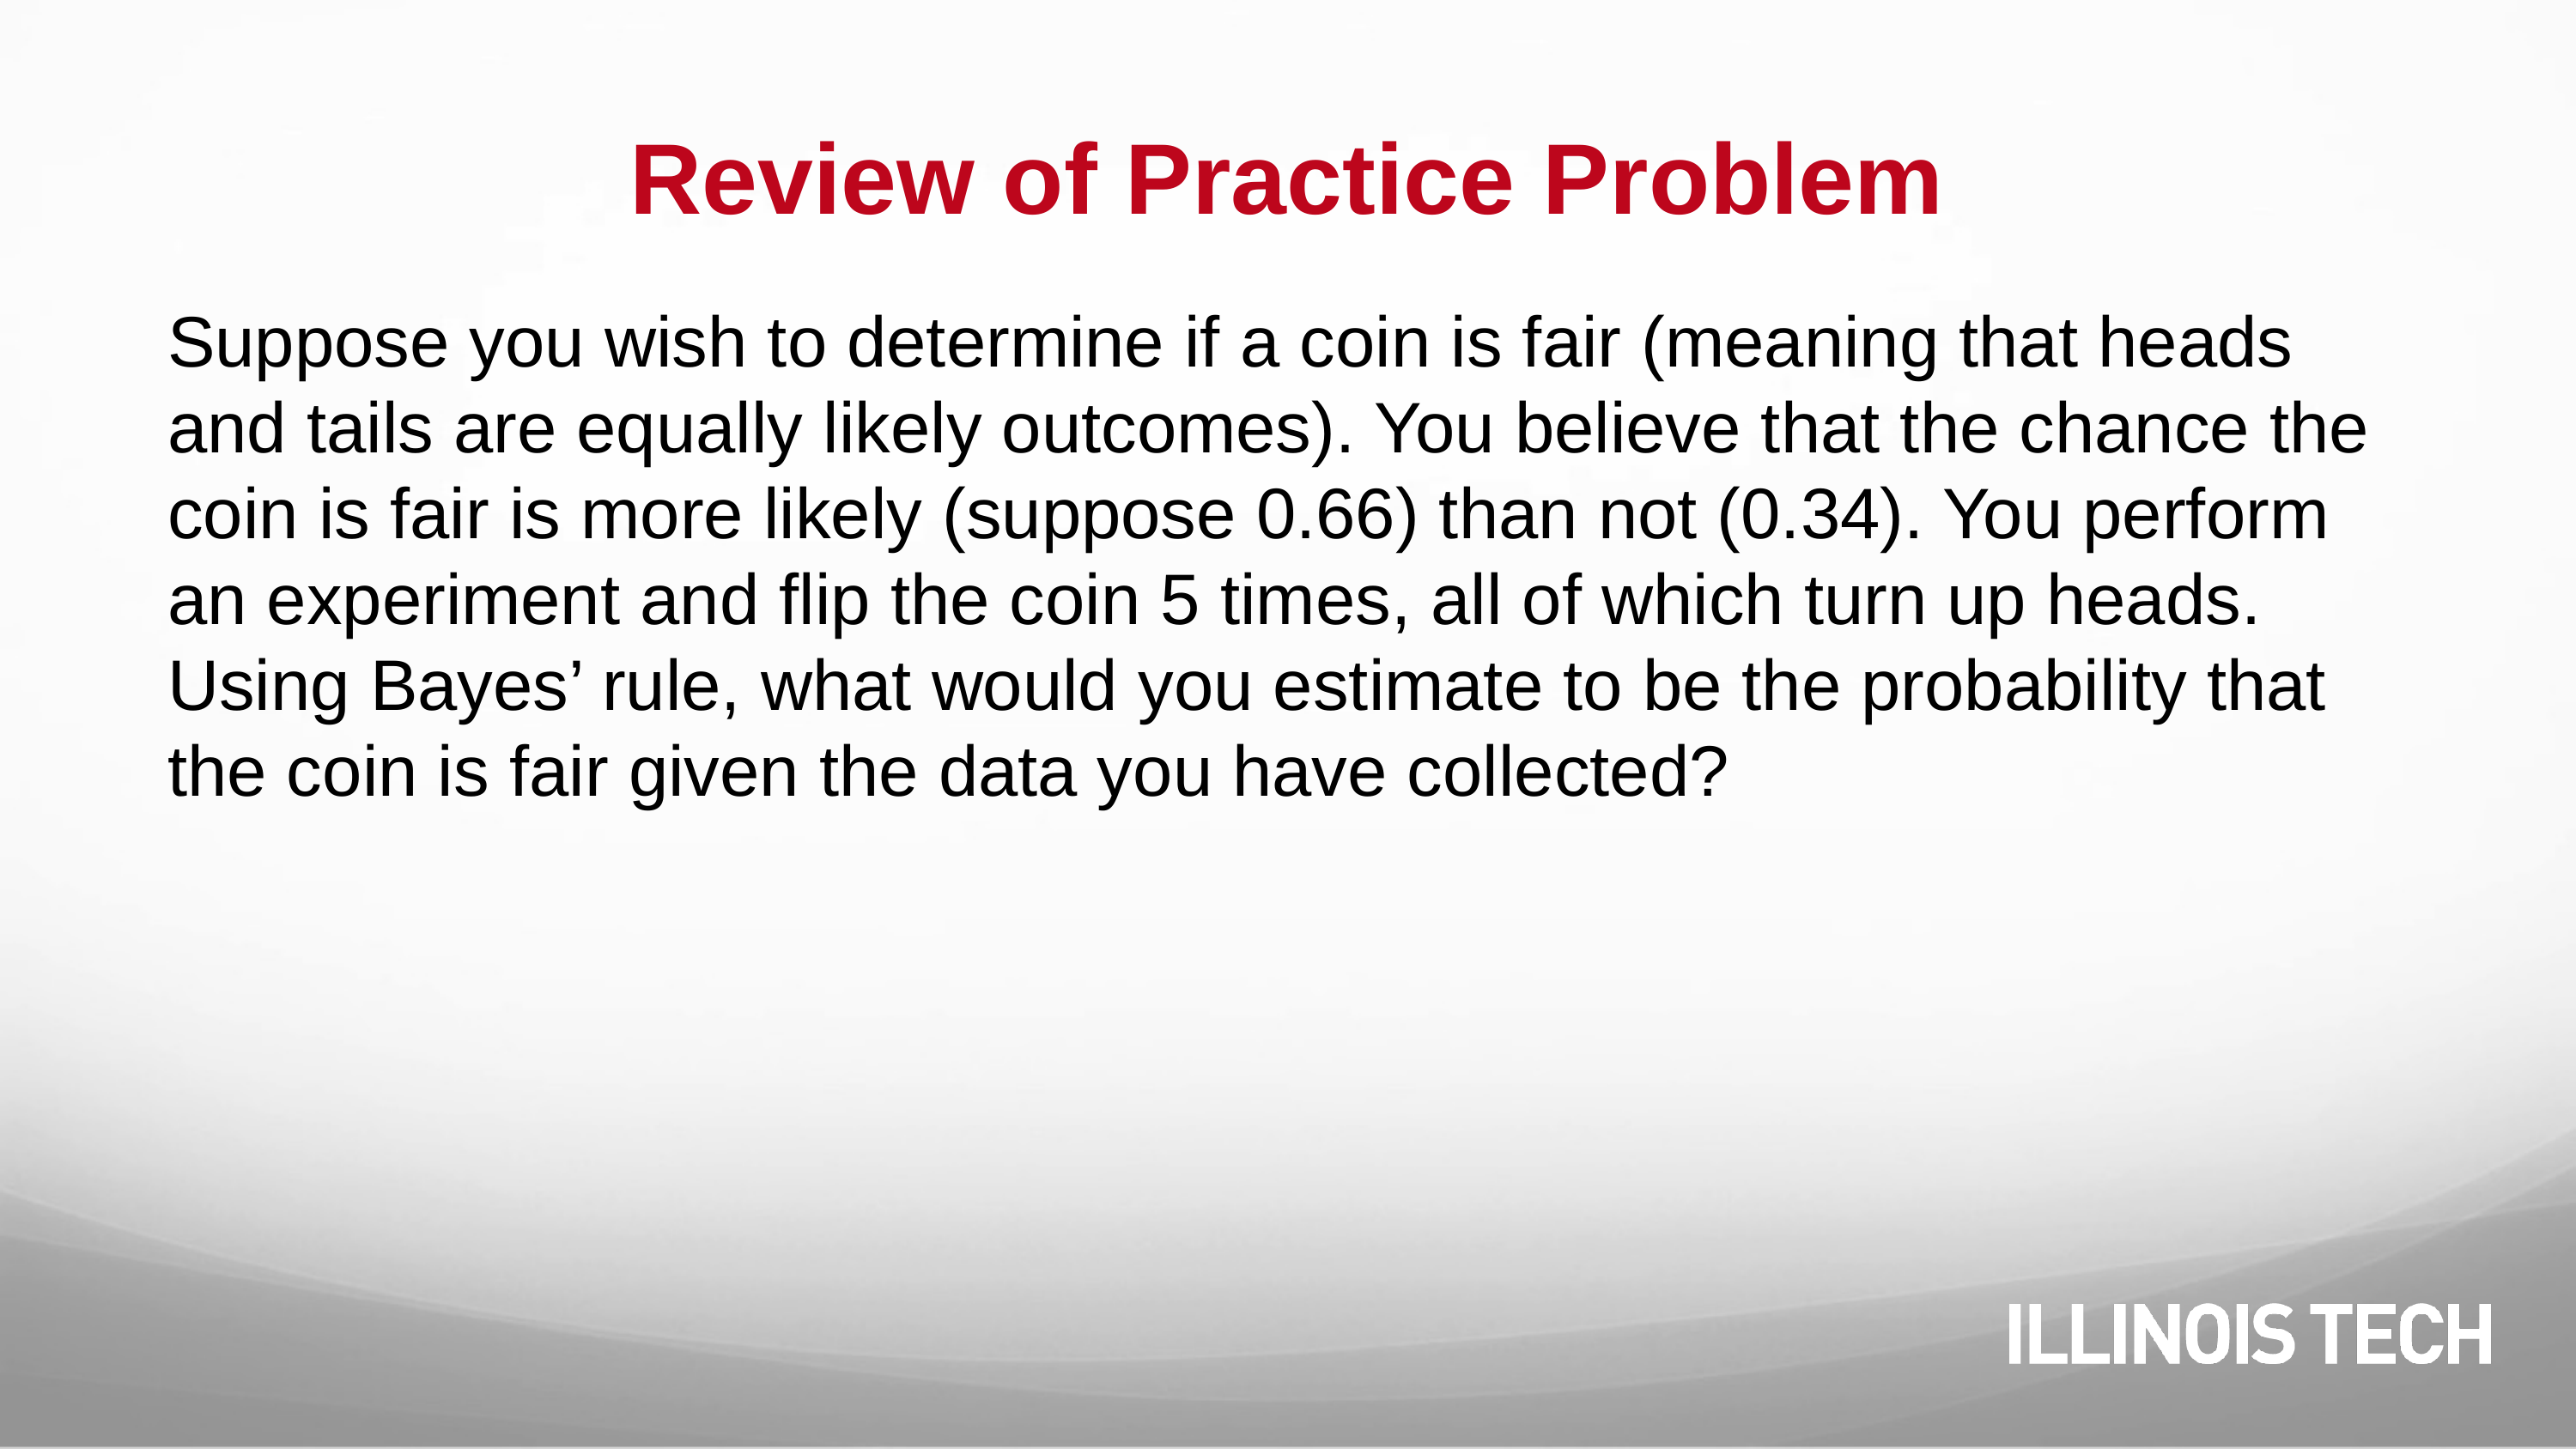

# Review of Practice Problem
Suppose you wish to determine if a coin is fair (meaning that heads and tails are equally likely outcomes). You believe that the chance the coin is fair is more likely (suppose 0.66) than not (0.34). You perform an experiment and flip the coin 5 times, all of which turn up heads. Using Bayes’ rule, what would you estimate to be the probability that the coin is fair given the data you have collected?